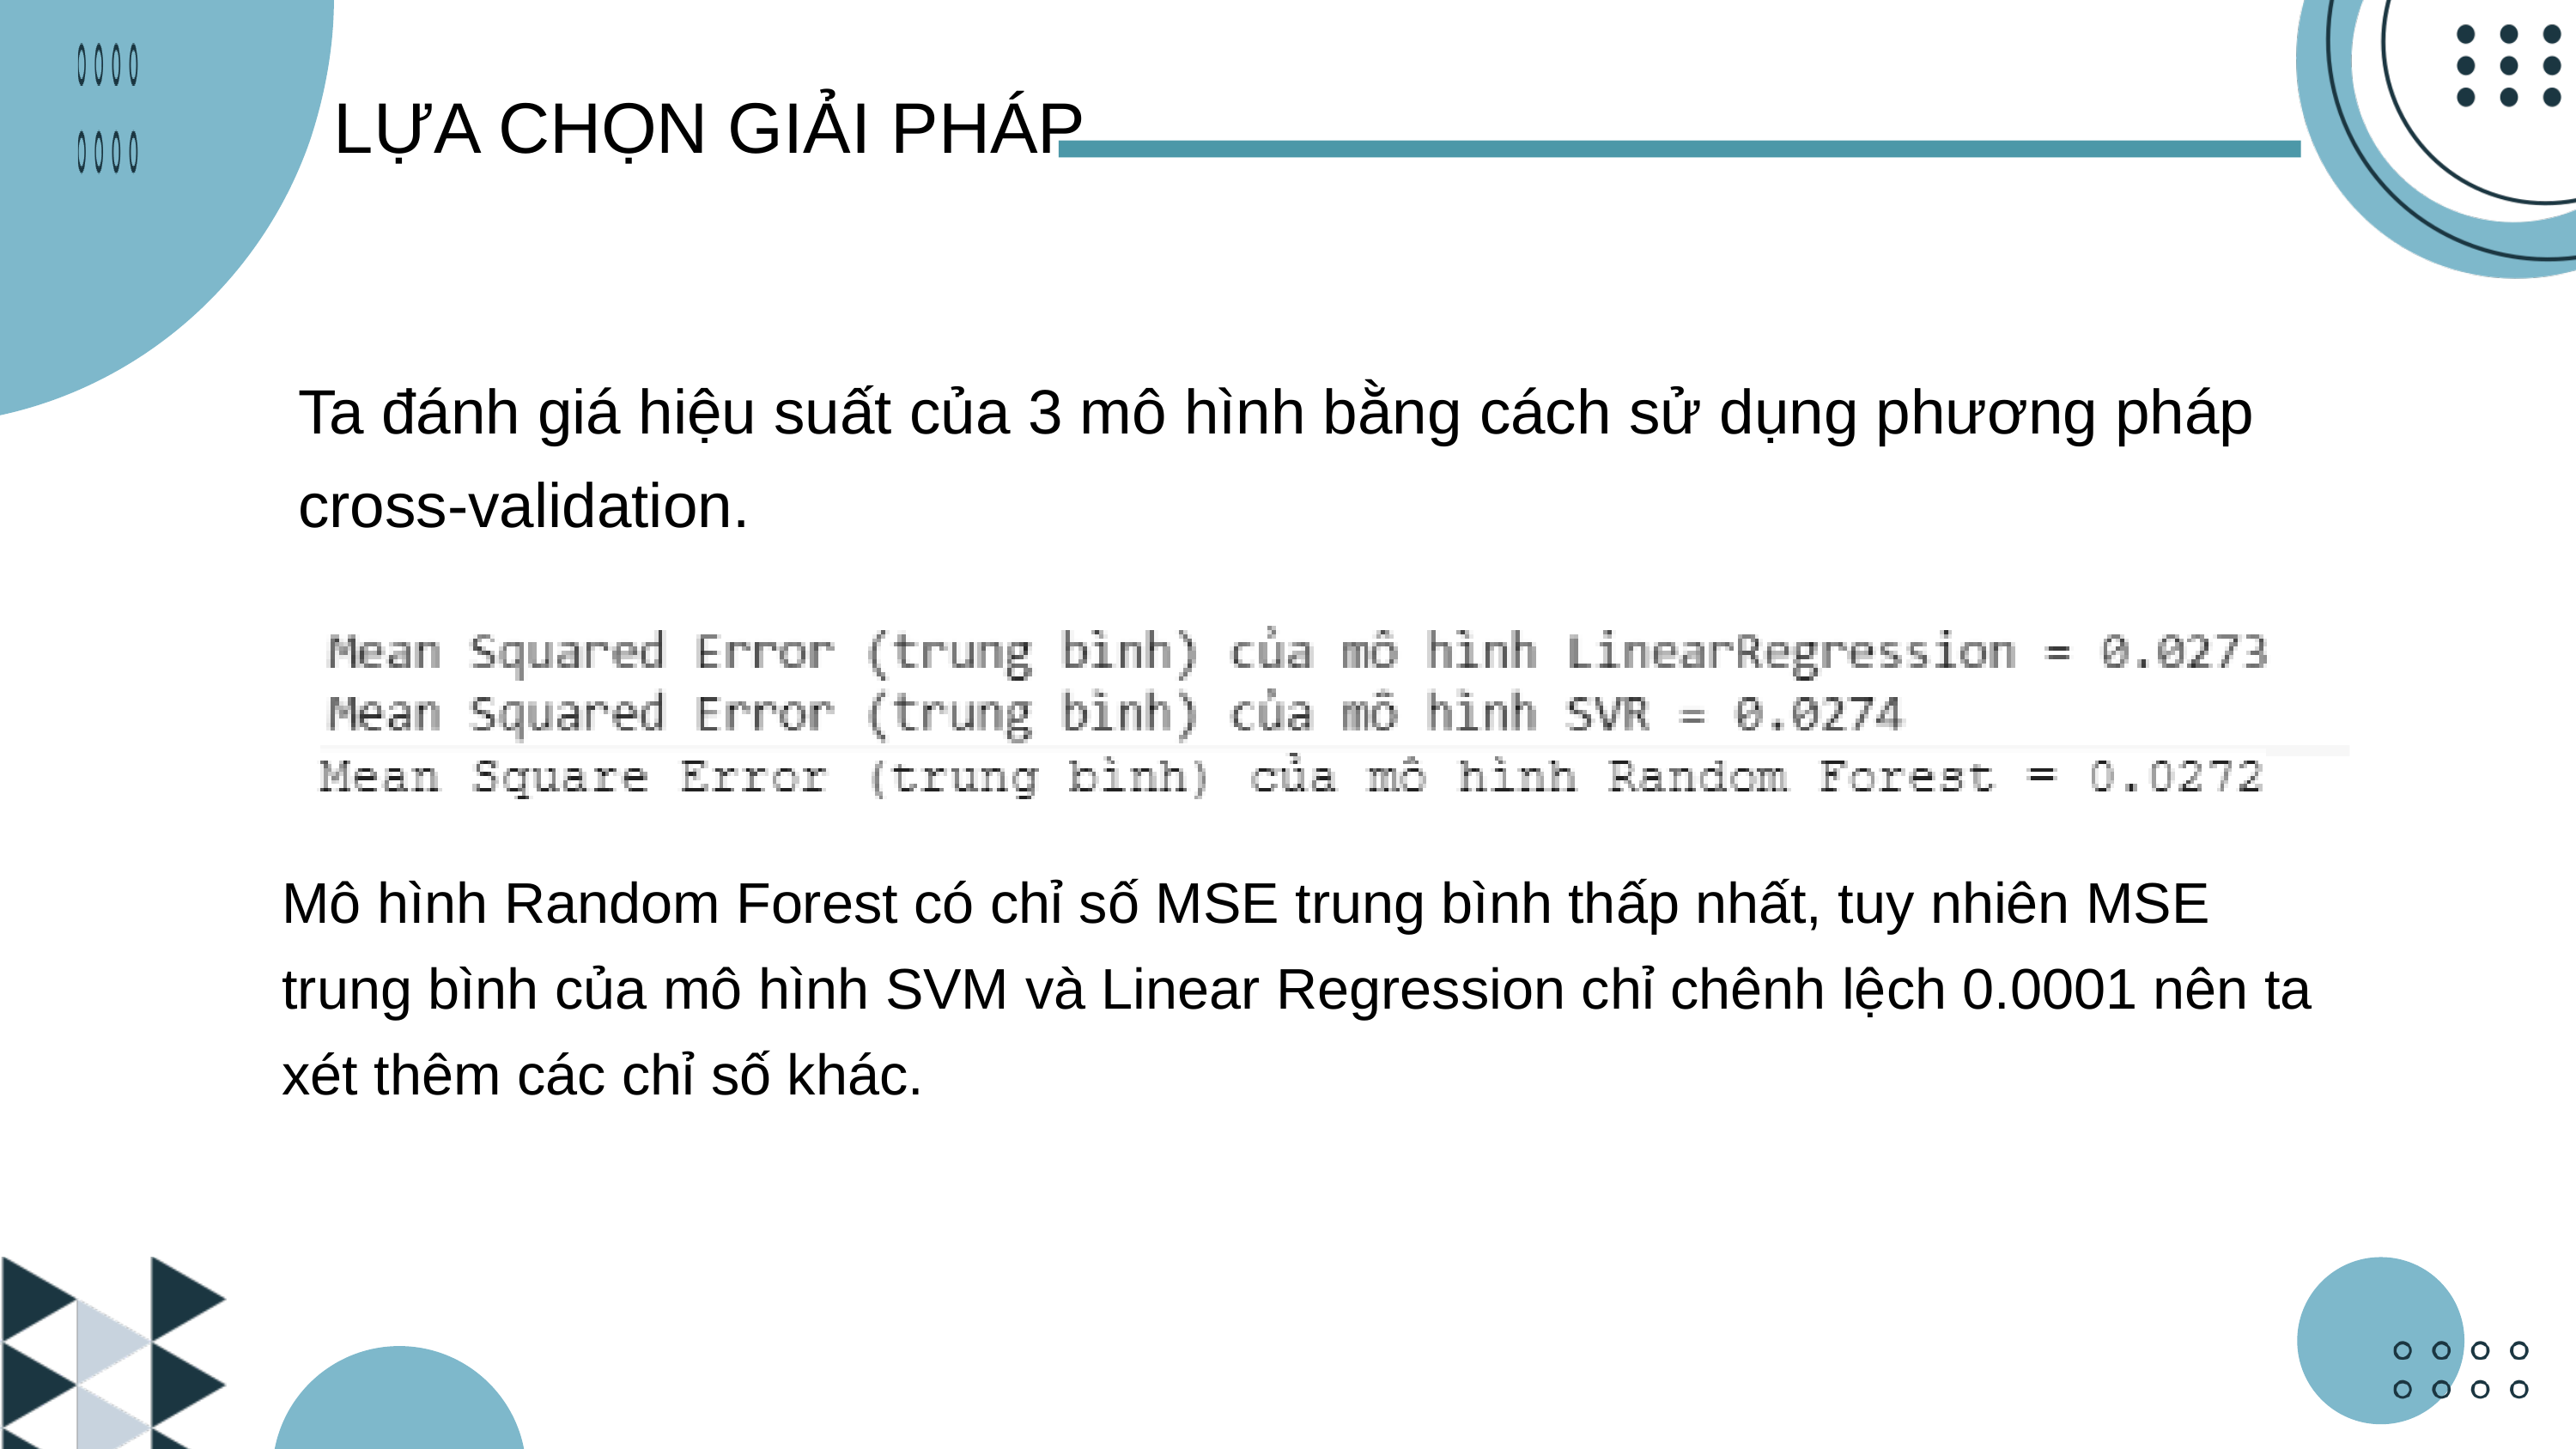

LỰA CHỌN GIẢI PHÁP

Ta đánh giá hiệu suất của 3 mô hình bằng cách sử dụng phương pháp cross-validation.

Mô hình Random Forest có chỉ số MSE trung bình thấp nhất, tuy nhiên MSE trung bình của mô hình SVM và Linear Regression chỉ chênh lệch 0.0001 nên ta xét thêm các chỉ số khác.